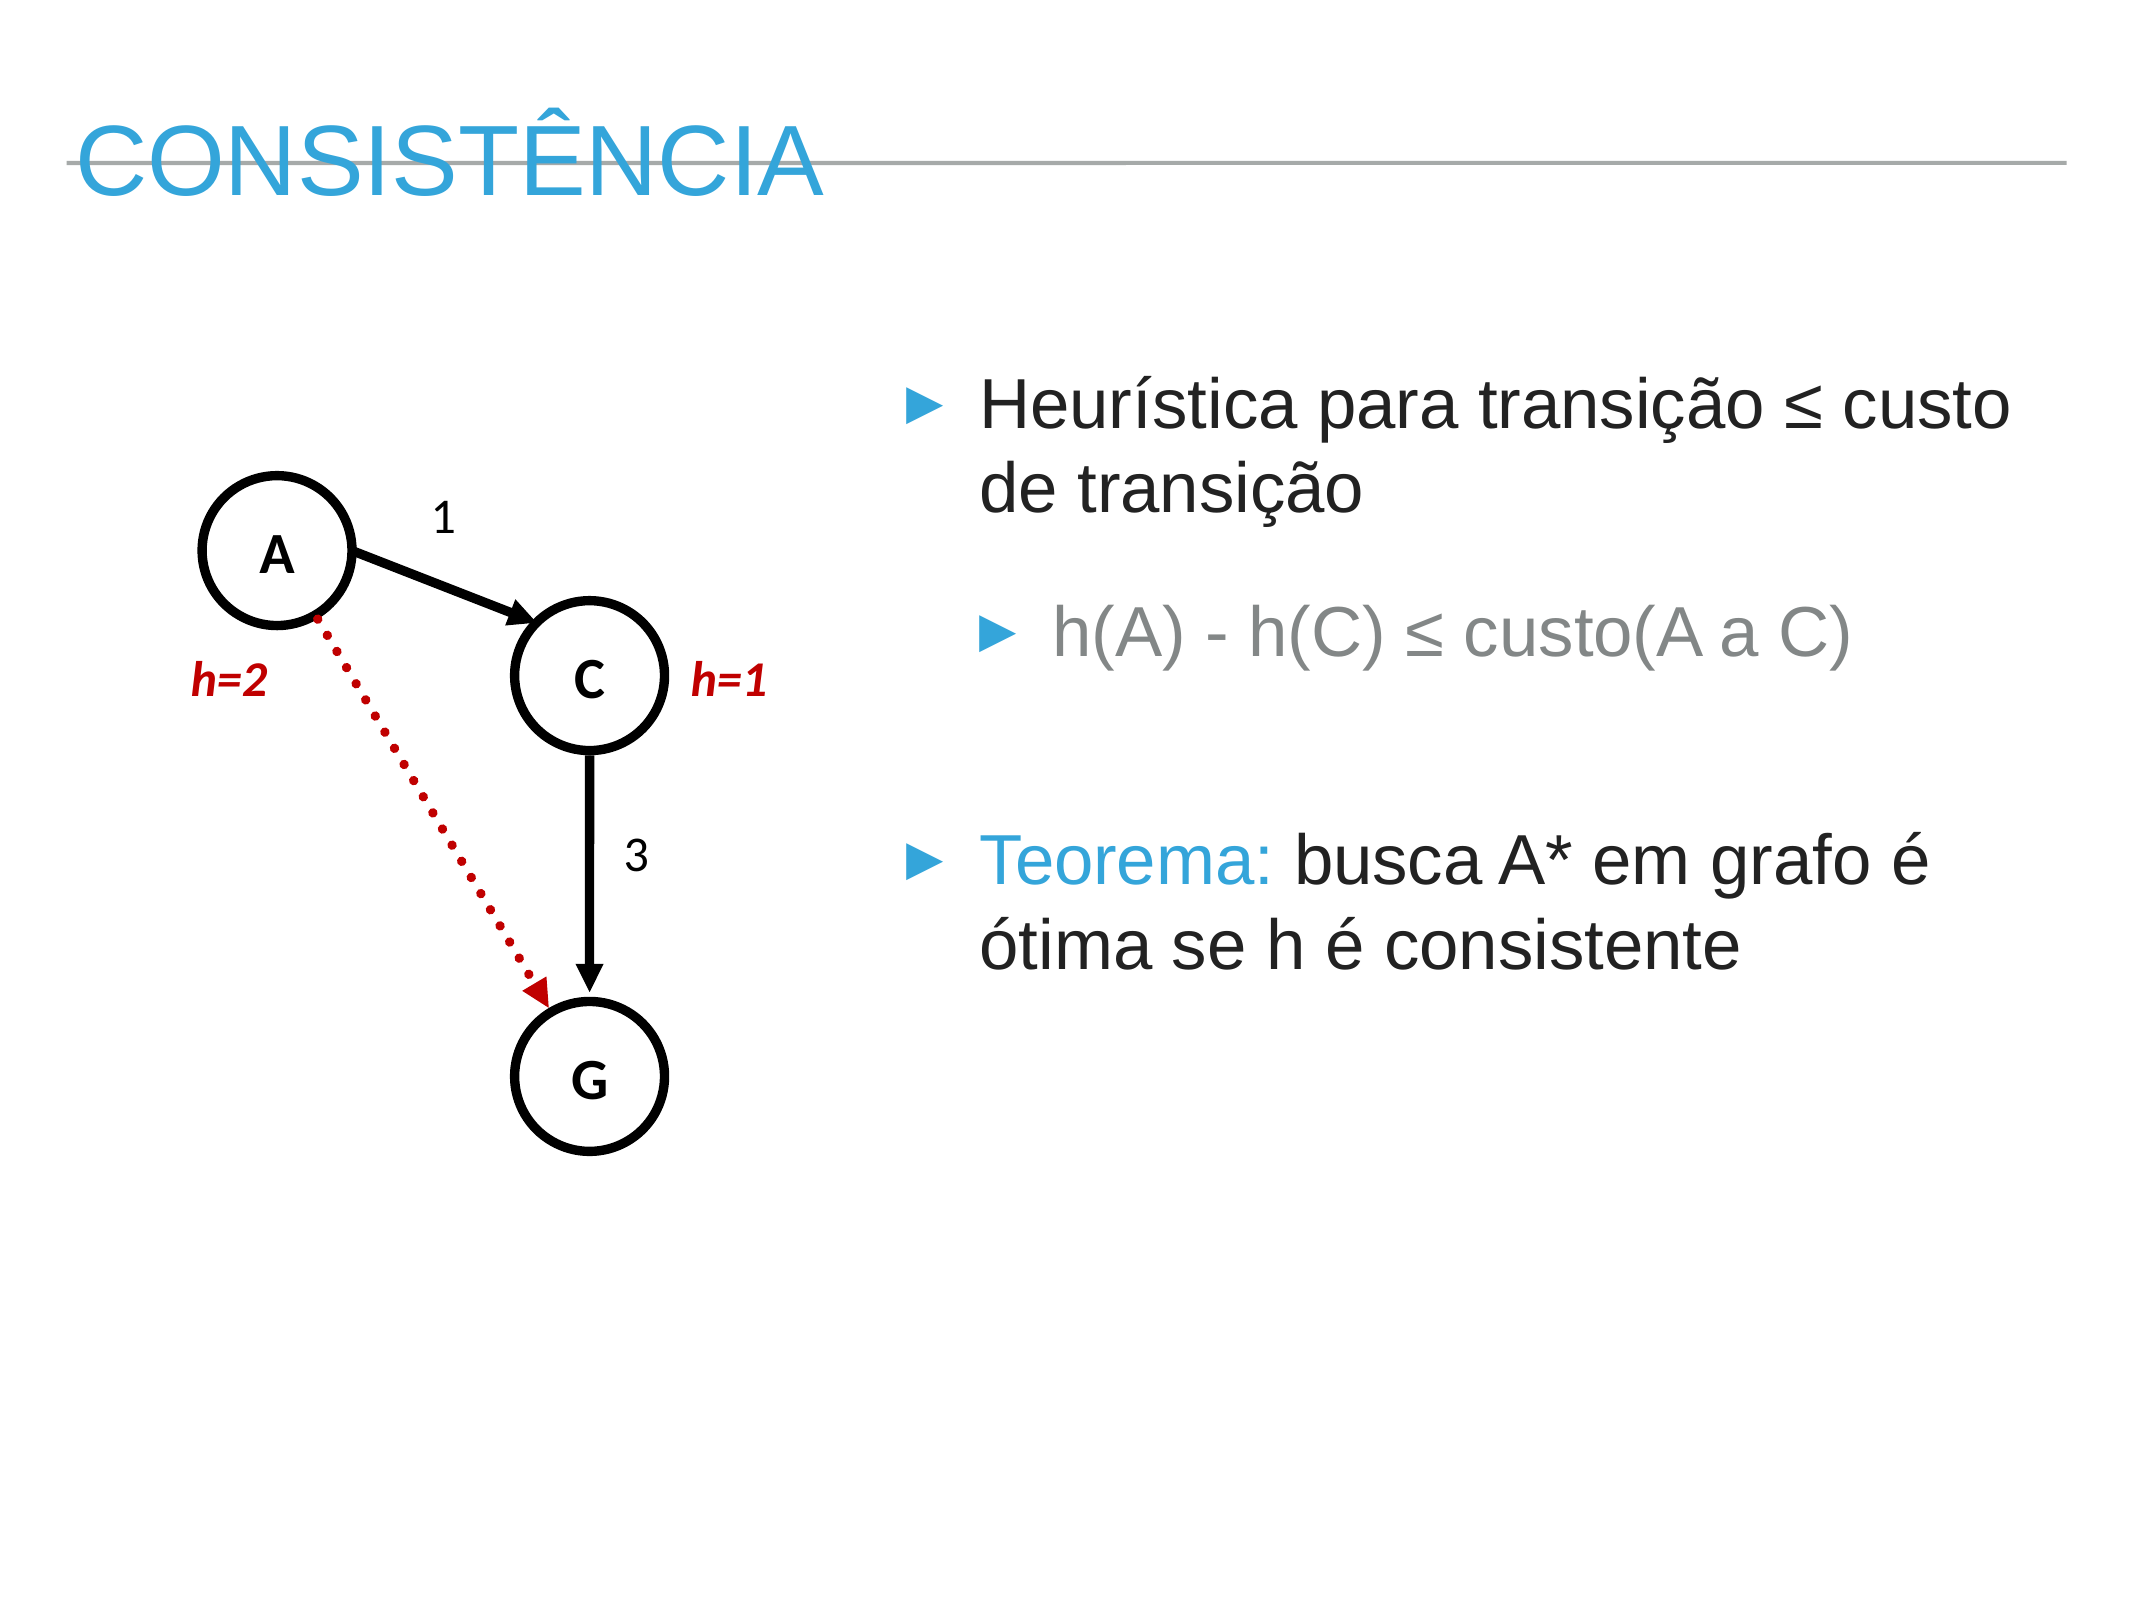

consistência
Heurística para transição ≤ custo de transição
h(A) - h(C) ≤ custo(A a C)

Teorema: busca A* em grafo é ótima se h é consistente

A
1

C

h=2
h=1

3

G